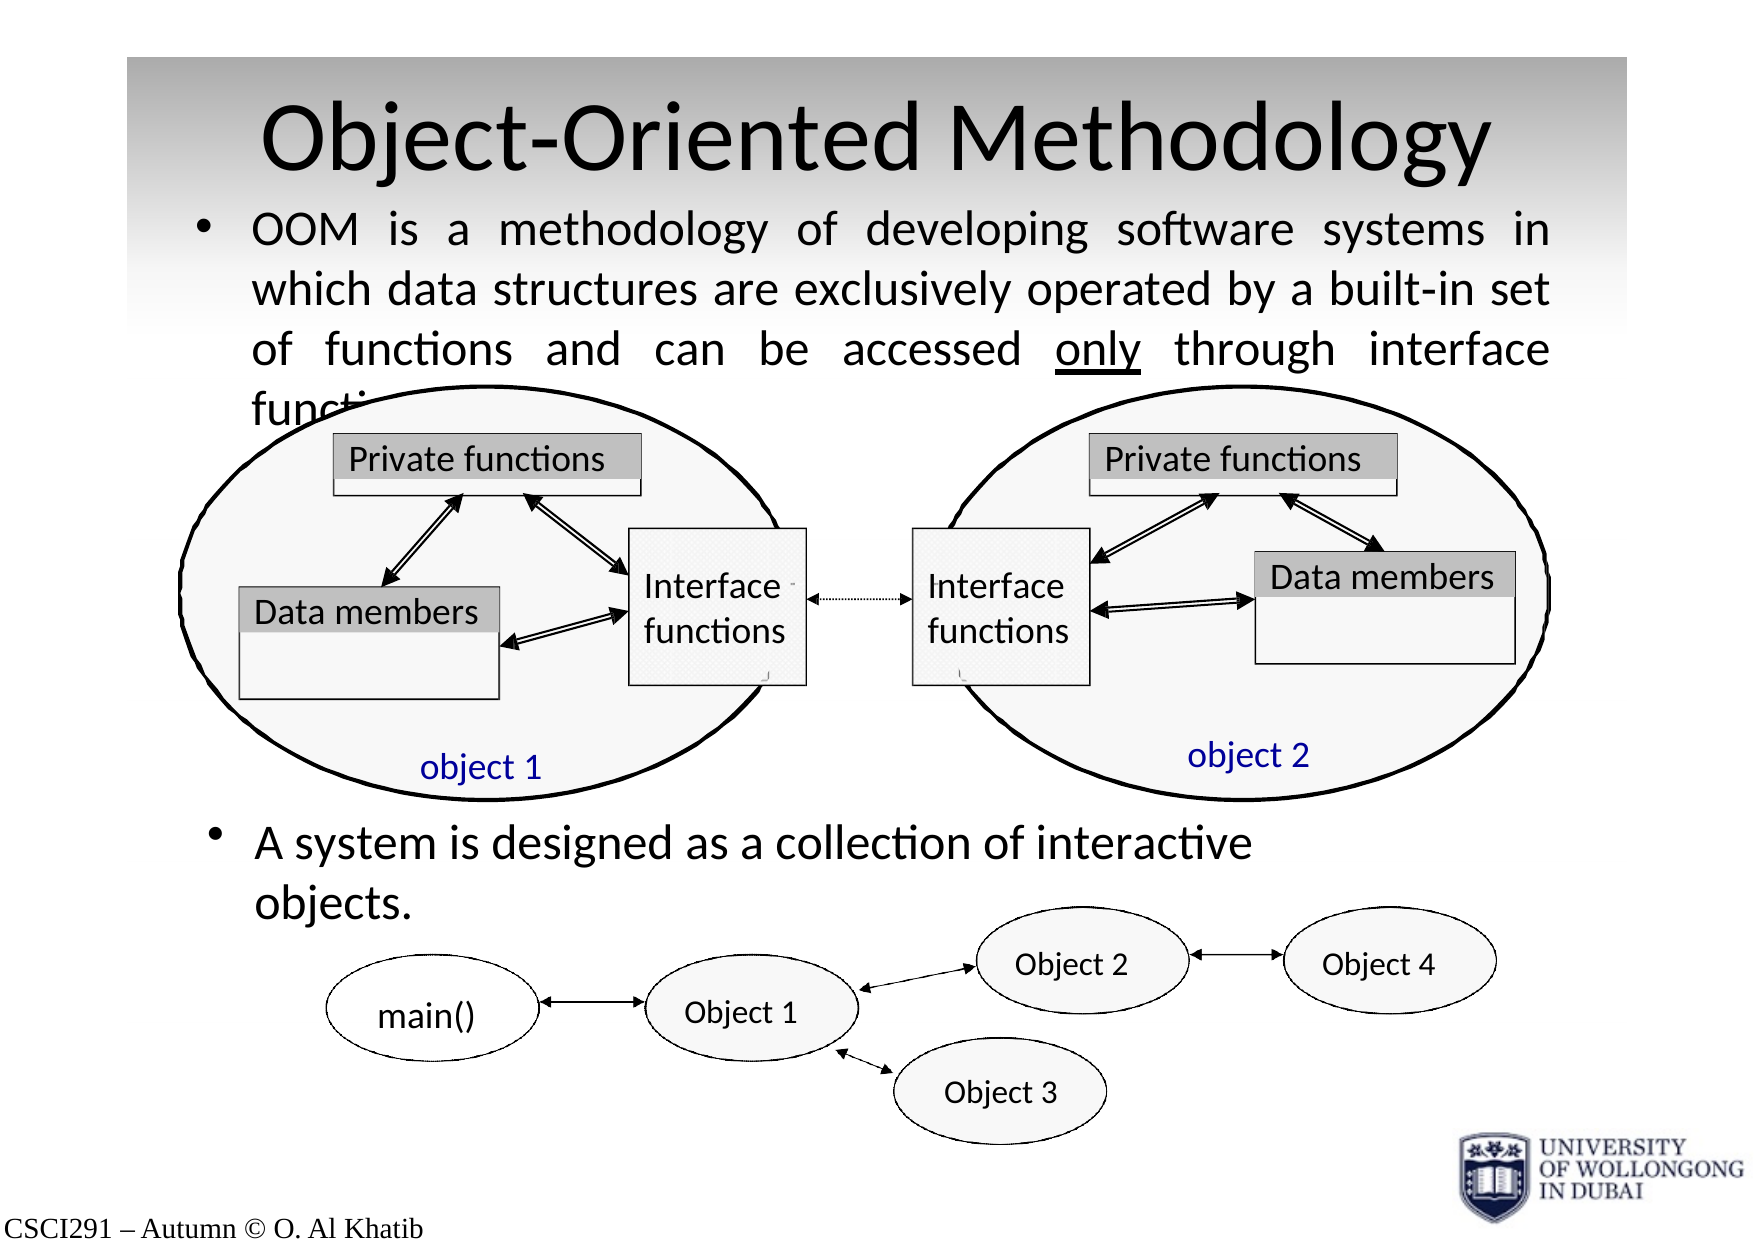

# Object‐Oriented Methodology
OOM is a methodology of developing software systems in which data structures are exclusively operated by a built‐in set of functions and can be accessed only through interface functions.

Private functions
Private functions

Data members
Interface functions
Interface functions

Data members

object 2
object 1
A system is designed as a collection of interactive objects.

Object 2
Object 4
Object 1
main()
Object 3